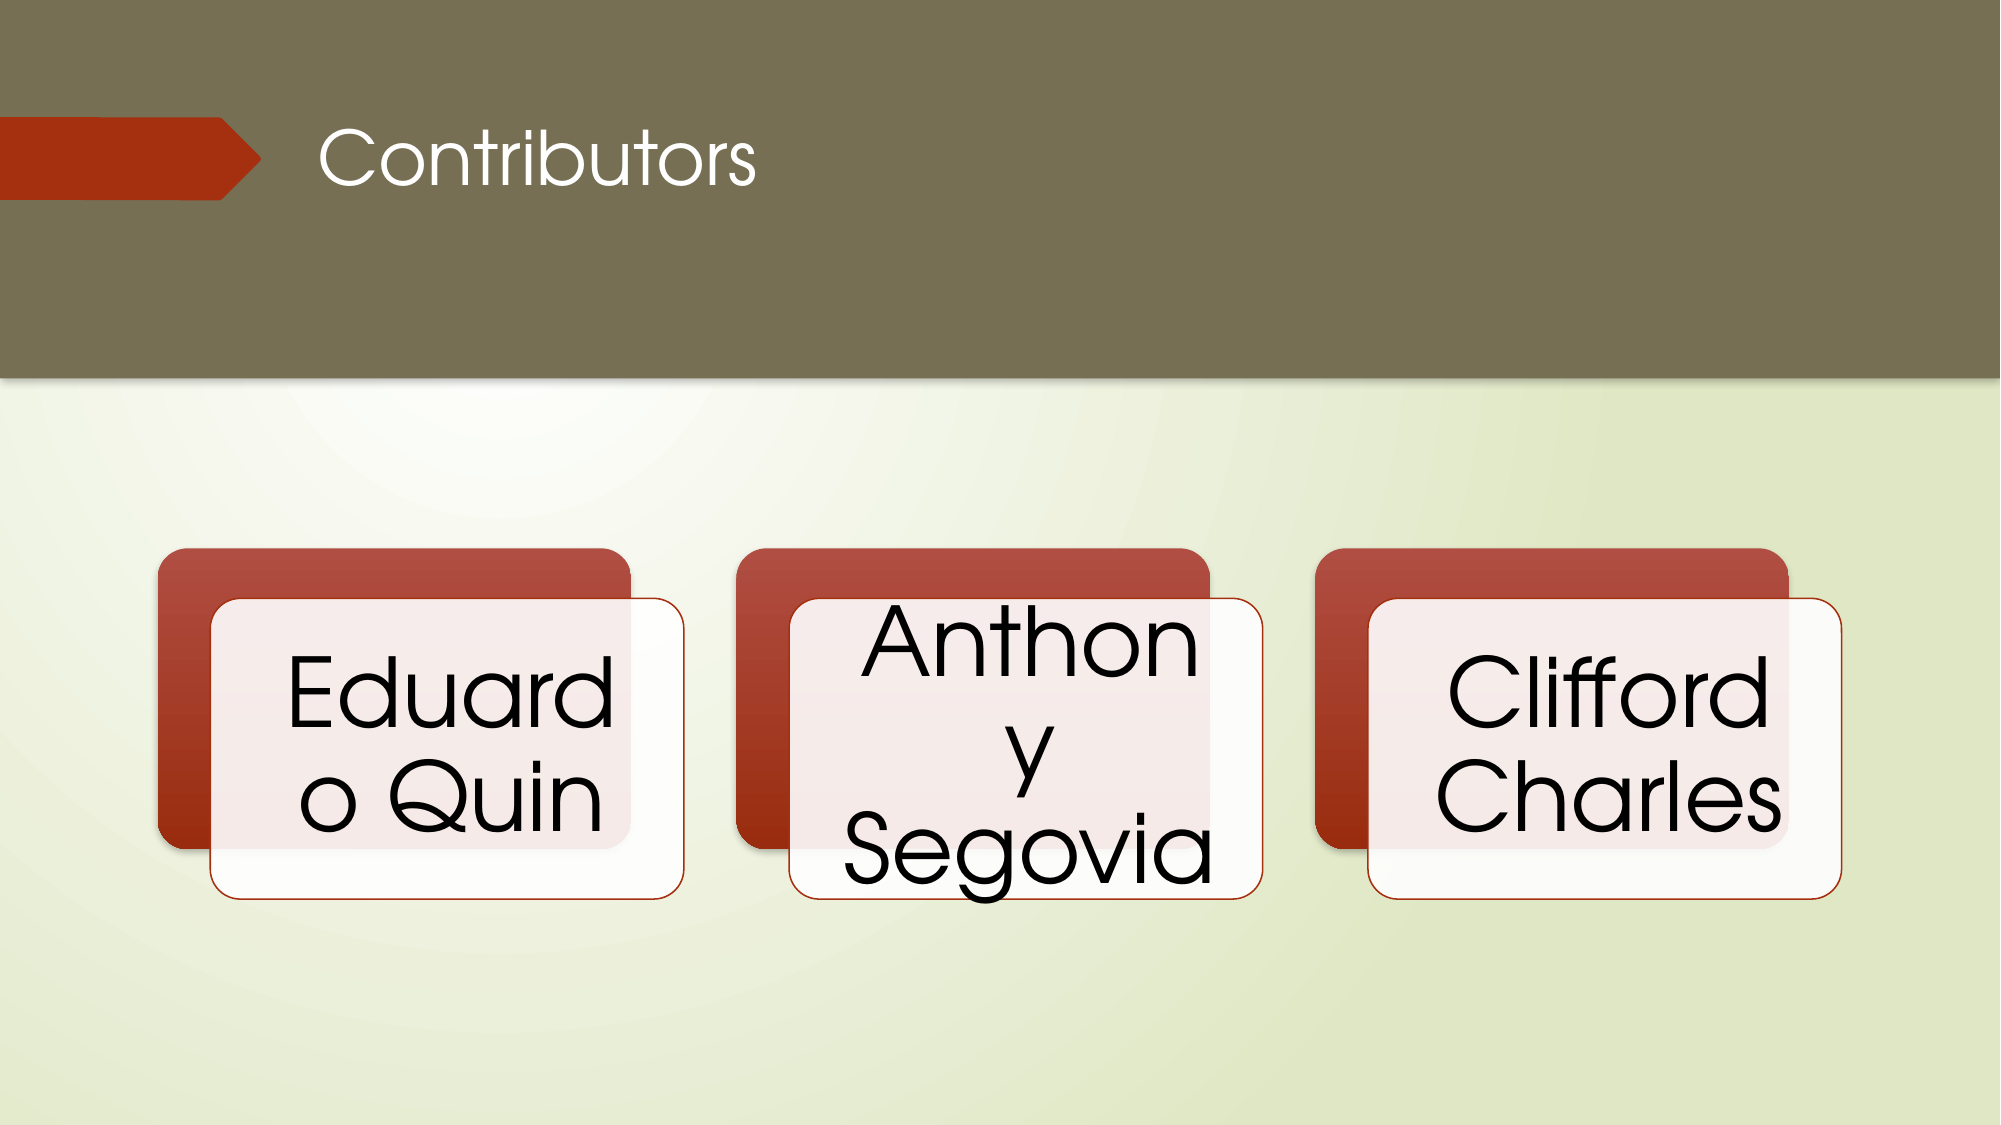

# Contributors

Eduardo Quin
Anthony Segovia
Clifford Charles